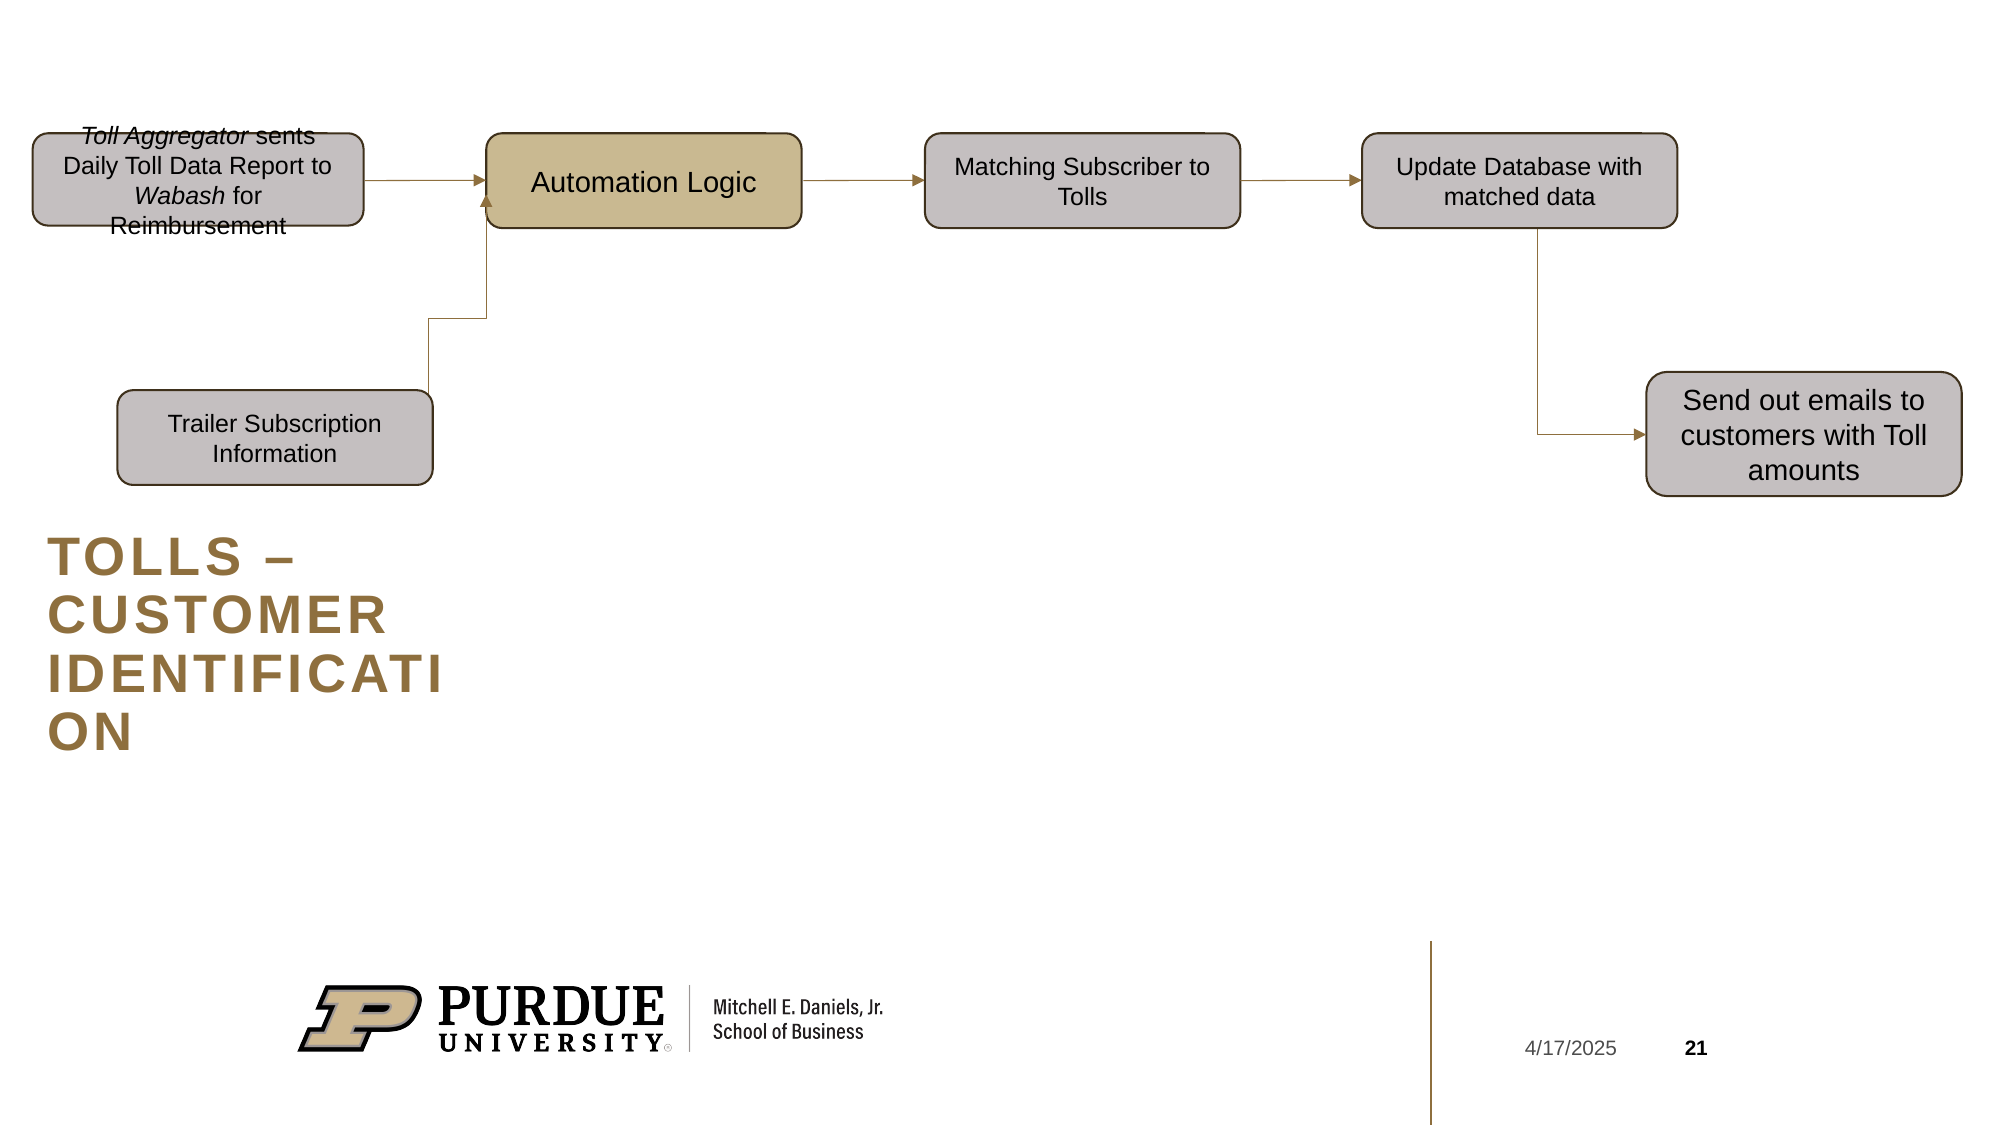

Toll Aggregator sents Daily Toll Data Report to Wabash for Reimbursement
Automation Logic
Matching Subscriber to Tolls
Update Database with matched data
Send out emails to customers with Toll amounts
Trailer Subscription Information
TOLLS – Customer identification
21
4/17/2025